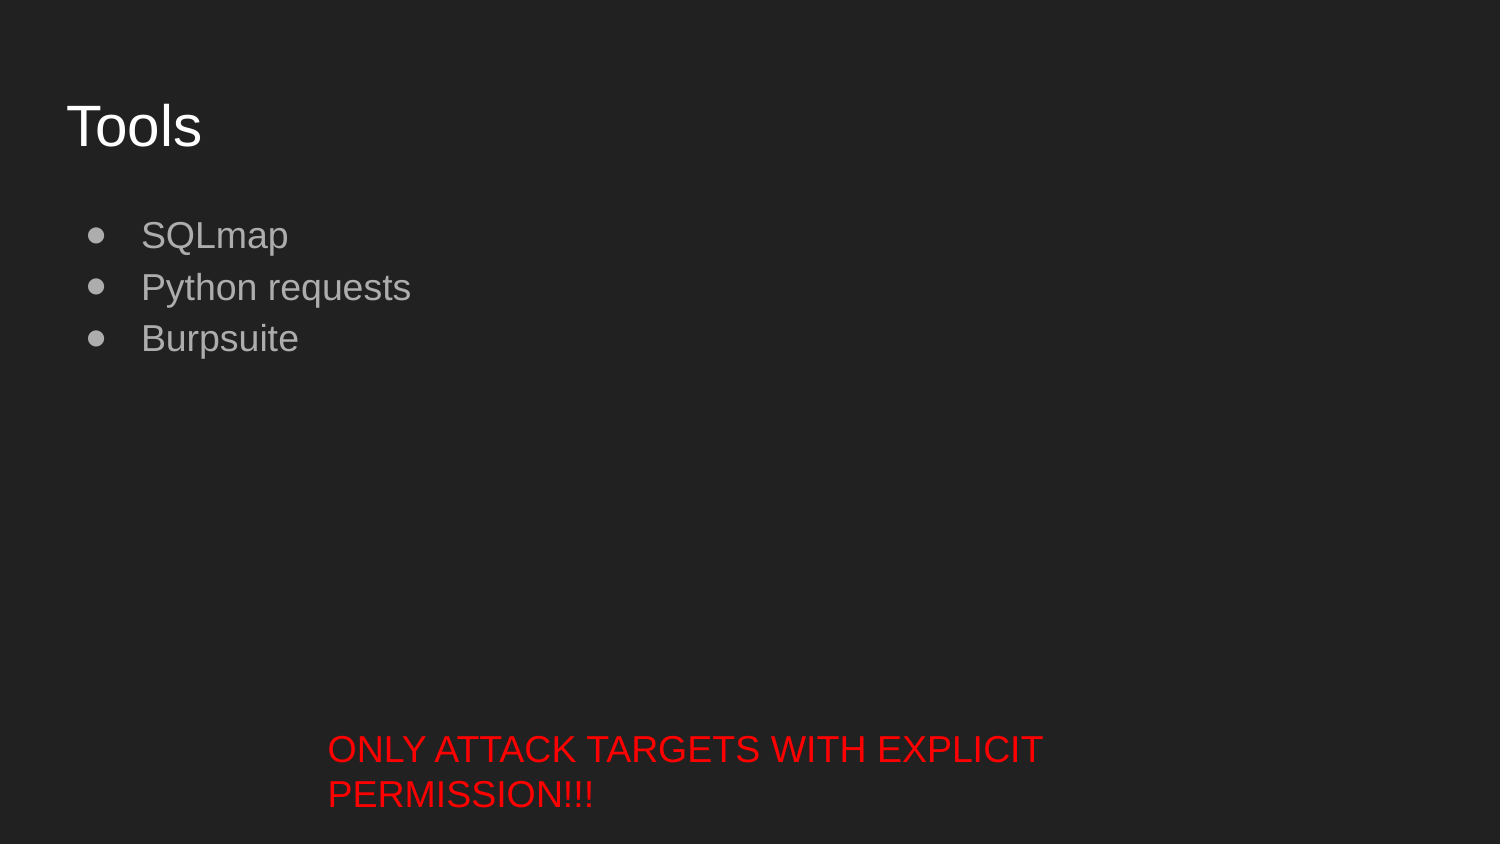

# Tools
SQLmap
Python requests
Burpsuite
ONLY ATTACK TARGETS WITH EXPLICIT PERMISSION!!!